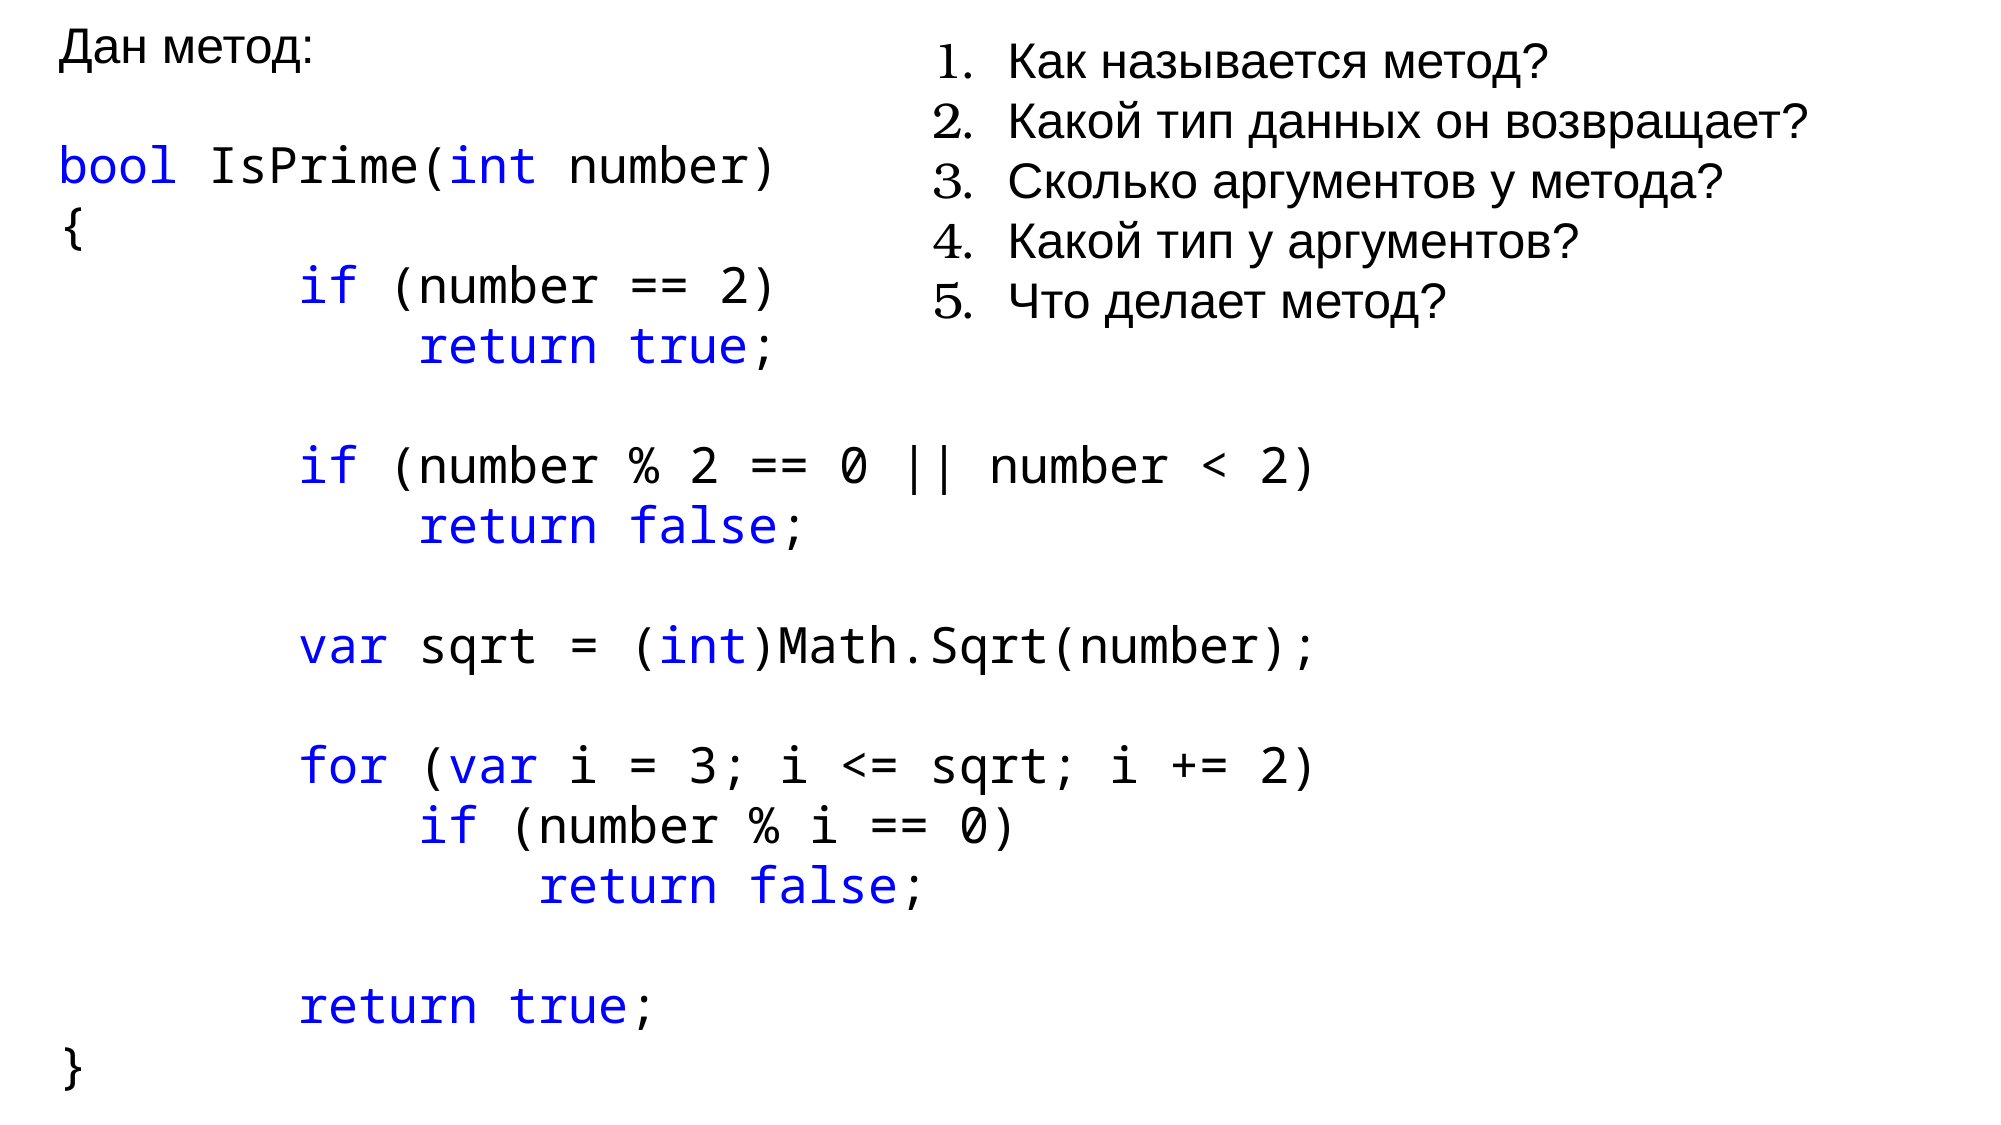

Дан метод:

bool IsPrime(int number)
{
        if (number == 2)
            return true;

        if (number % 2 == 0 || number < 2)
            return false;

        var sqrt = (int)Math.Sqrt(number);

        for (var i = 3; i <= sqrt; i += 2)
            if (number % i == 0)
                return false;

        return true;
}
Как называется метод?
Какой тип данных он возвращает?
Сколько аргументов у метода?
Какой тип у аргументов?
Что делает метод?